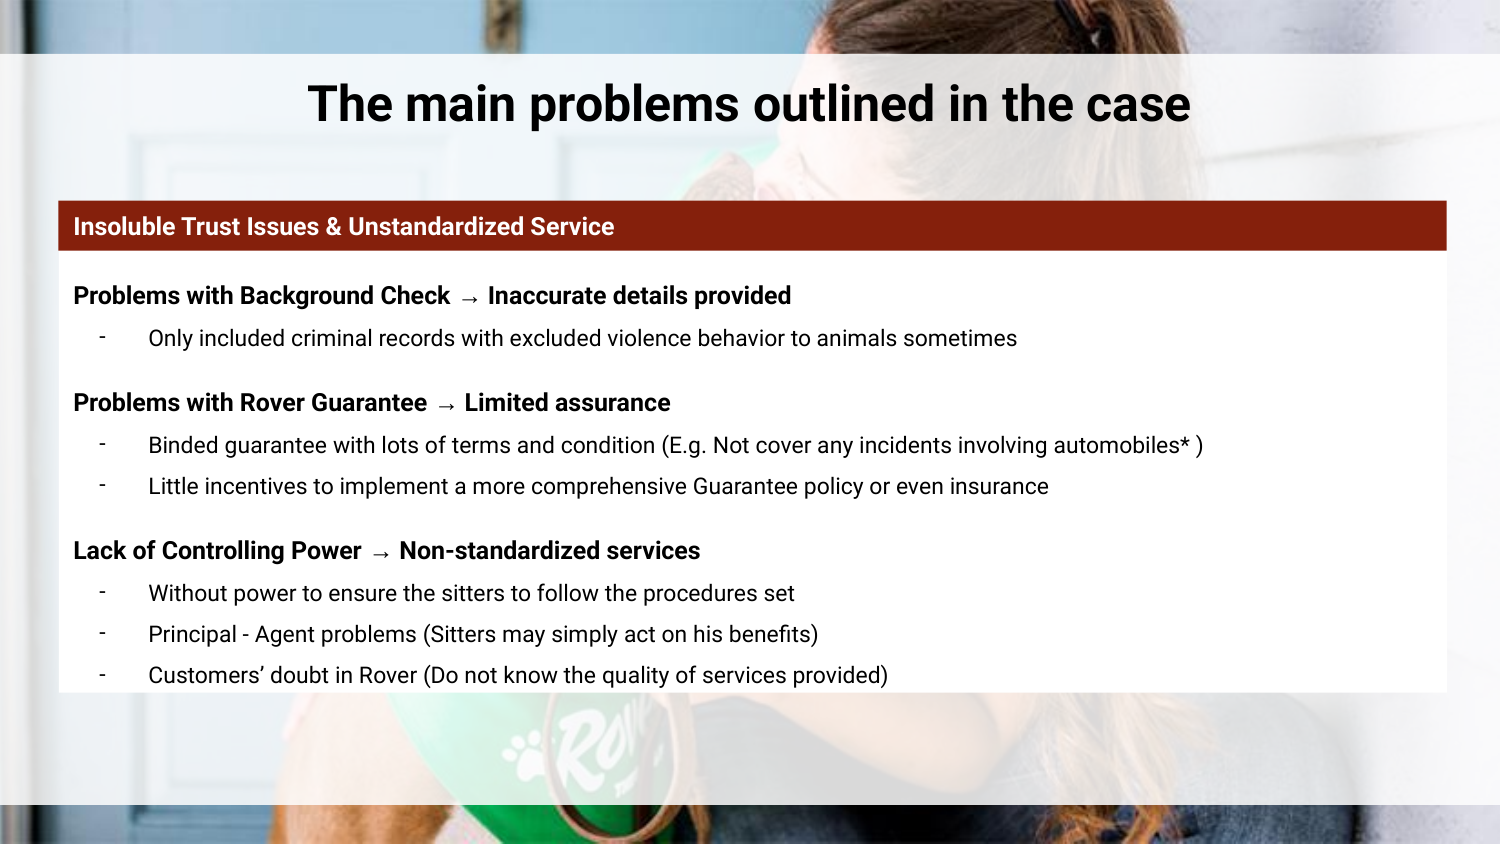

# The main problems outlined in the case
Insoluble Trust Issues & Unstandardized Service

Problems with Background Check → Inaccurate details provided
Only included criminal records with excluded violence behavior to animals sometimes
Problems with Rover Guarantee → Limited assurance
Binded guarantee with lots of terms and condition (E.g. Not cover any incidents involving automobiles* )
Little incentives to implement a more comprehensive Guarantee policy or even insurance
Lack of Controlling Power → Non-standardized services
Without power to ensure the sitters to follow the procedures set
Principal - Agent problems (Sitters may simply act on his benefits)
Customers’ doubt in Rover (Do not know the quality of services provided)